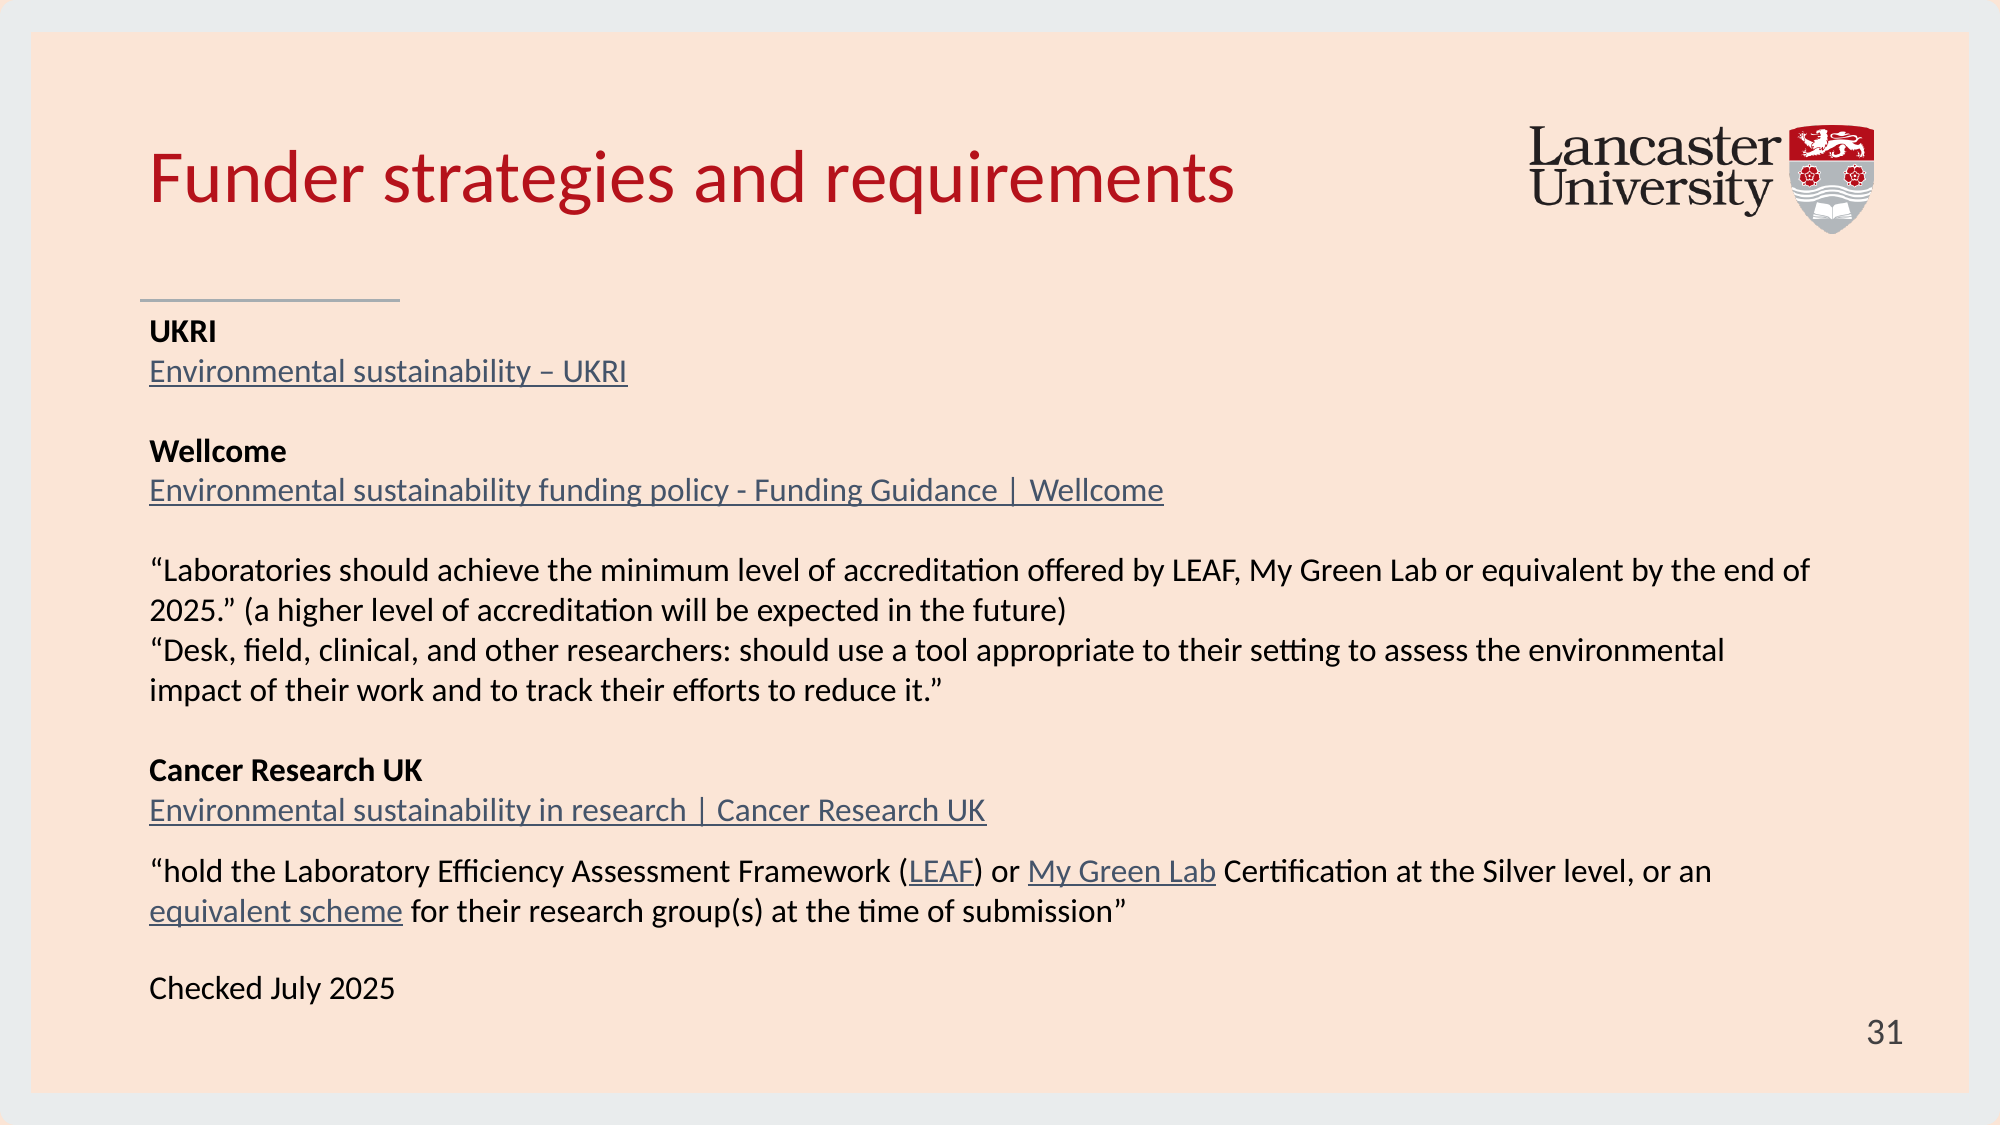

# Funder strategies and requirements
UKRI
Environmental sustainability – UKRI

Wellcome
Environmental sustainability funding policy - Funding Guidance | Wellcome

“Laboratories should achieve the minimum level of accreditation offered by LEAF, My Green Lab or equivalent by the end of 2025.” (a higher level of accreditation will be expected in the future)
“Desk, field, clinical, and other researchers: should use a tool appropriate to their setting to assess the environmental impact of their work and to track their efforts to reduce it.”

Cancer Research UK
Environmental sustainability in research | Cancer Research UK
“hold the Laboratory Efficiency Assessment Framework (LEAF) or My Green Lab Certification at the Silver level, or an equivalent scheme for their research group(s) at the time of submission”
Checked July 2025
31